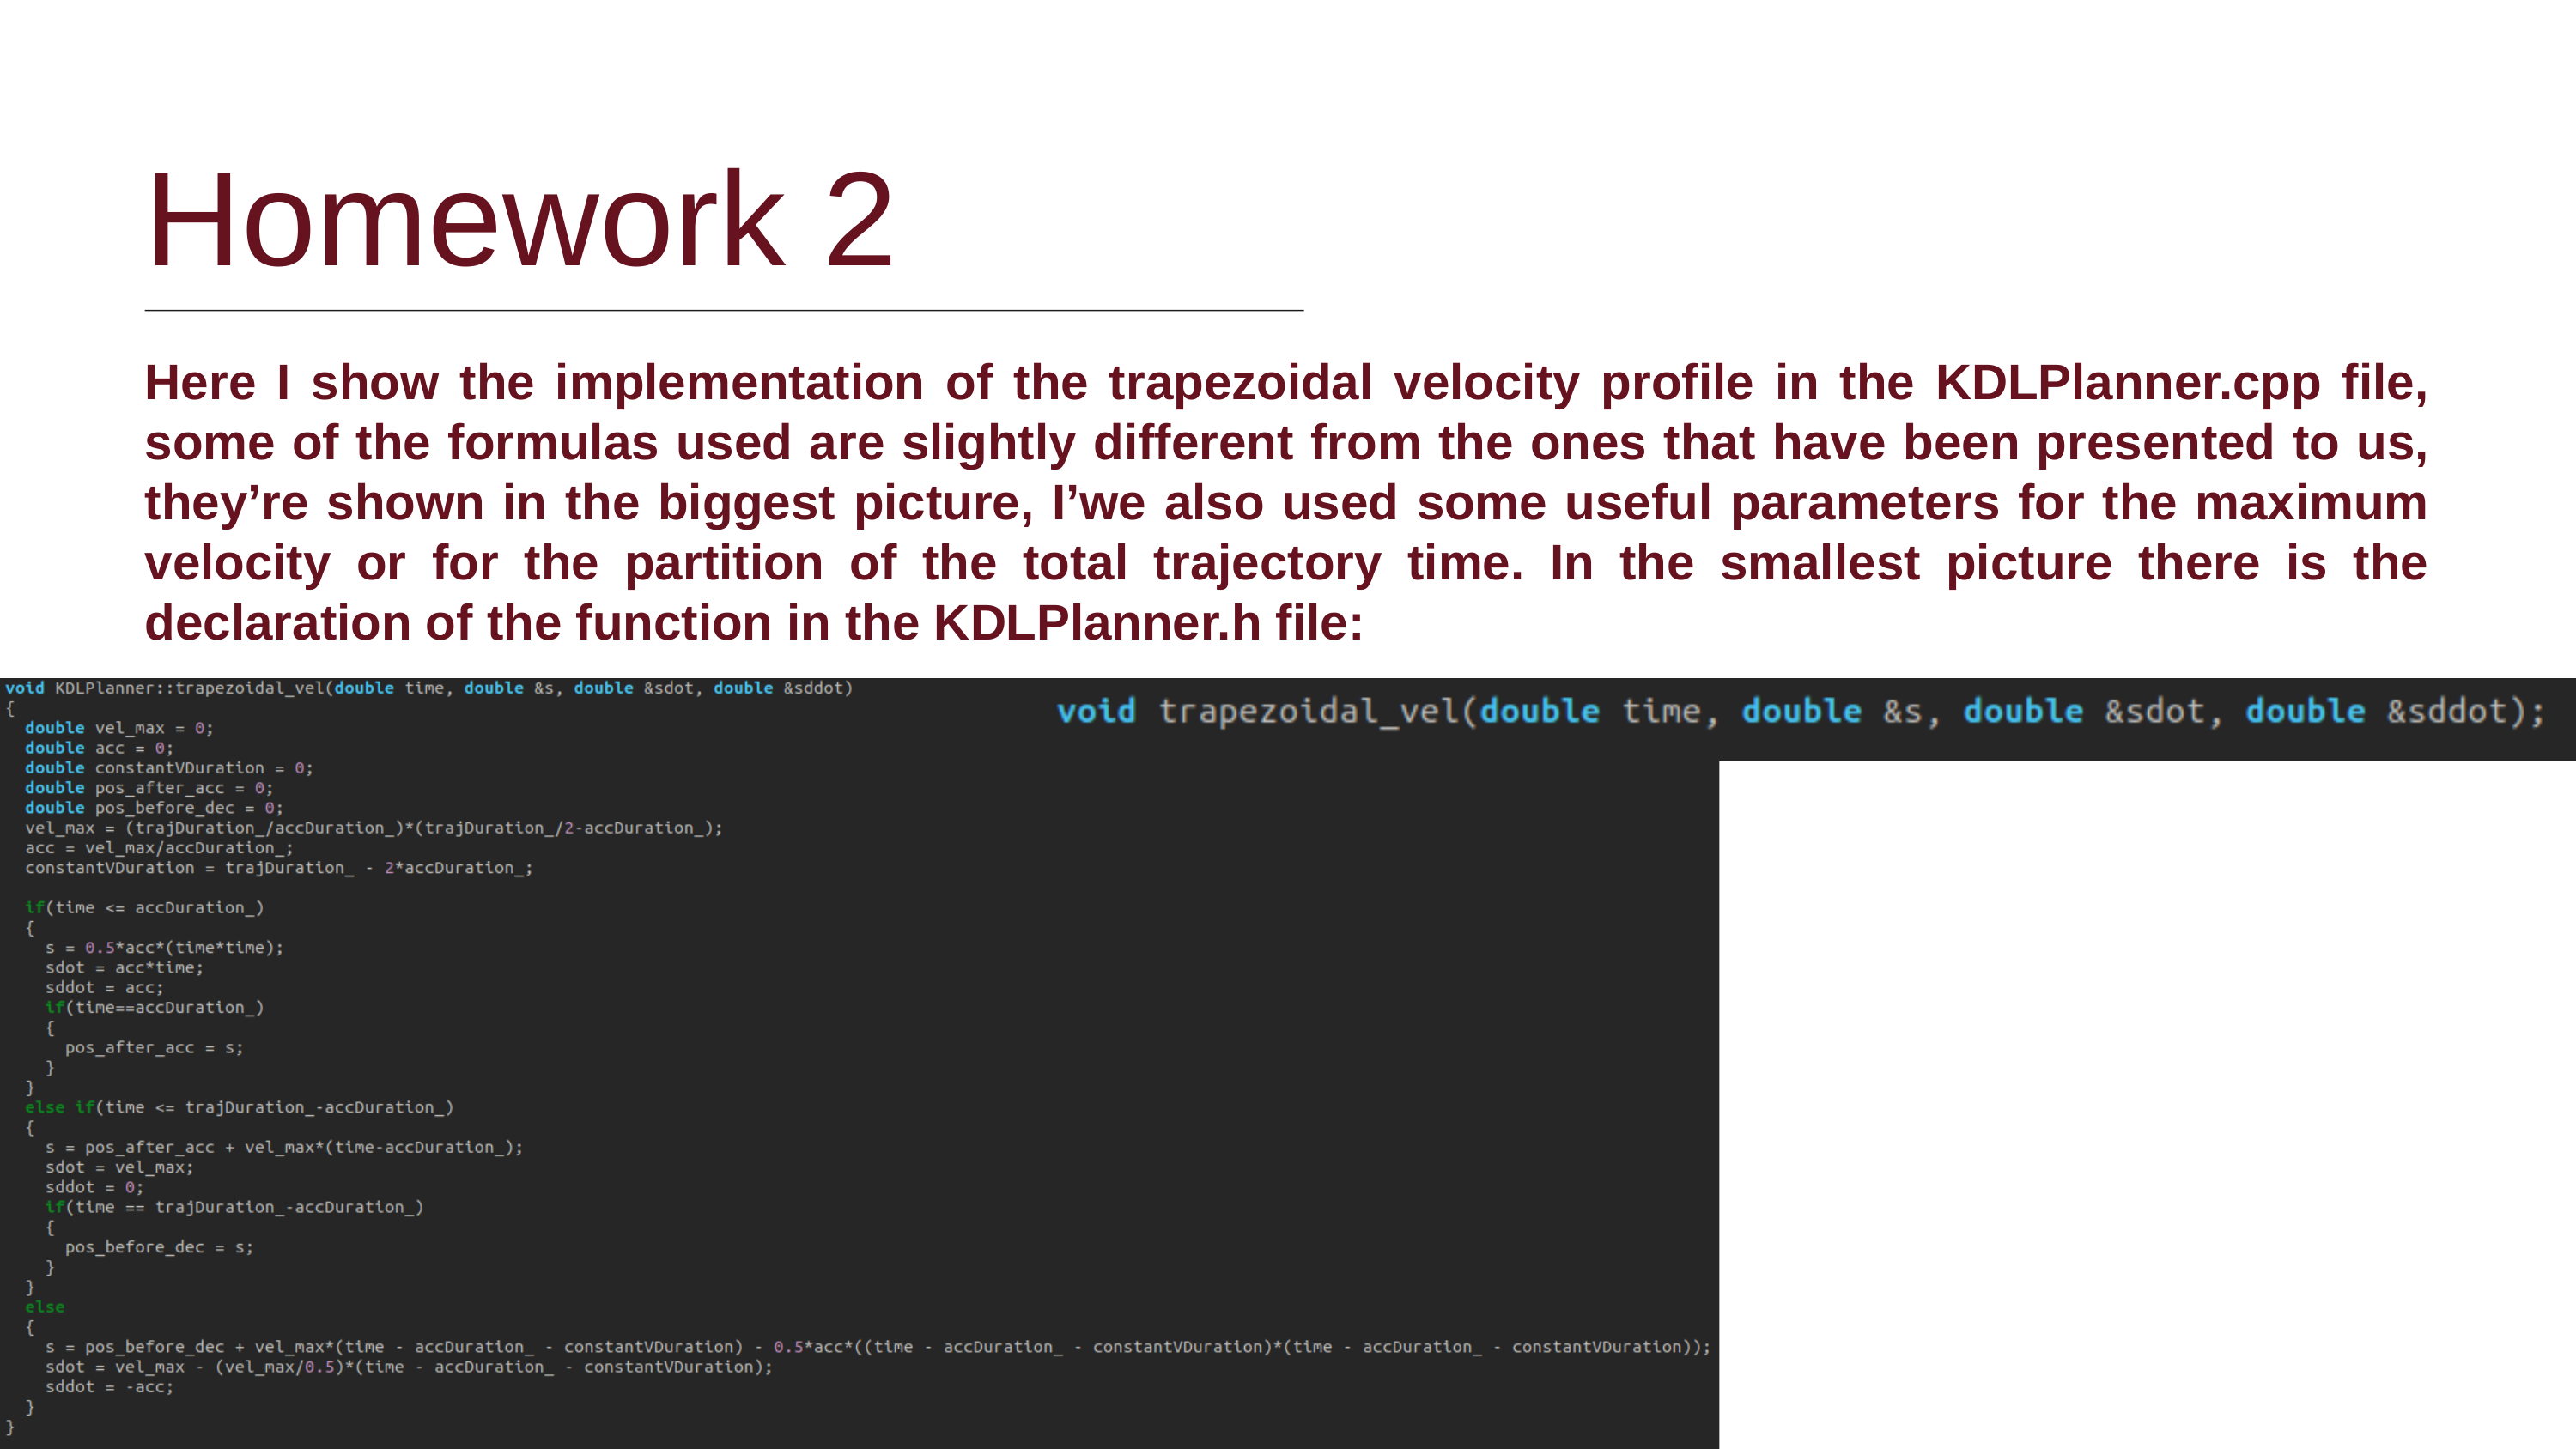

Homework 2

Here I show the implementation of the trapezoidal velocity profile in the KDLPlanner.cpp file, some of the formulas used are slightly different from the ones that have been presented to us, they’re shown in the biggest picture, I’we also used some useful parameters for the maximum velocity or for the partition of the total trajectory time. In the smallest picture there is the declaration of the function in the KDLPlanner.h file: